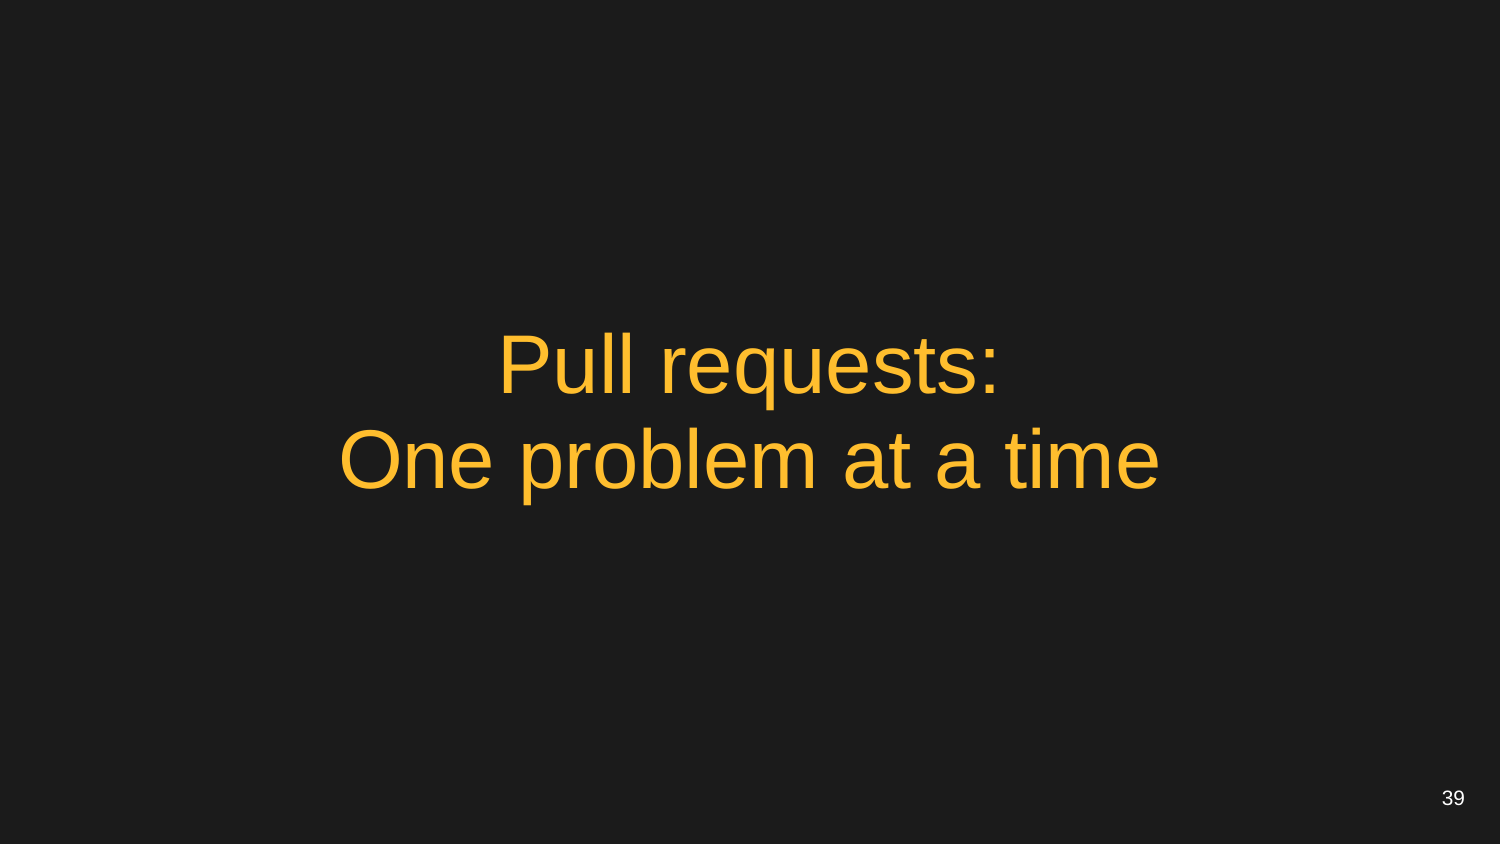

# Pull requests: One problem at a time
39